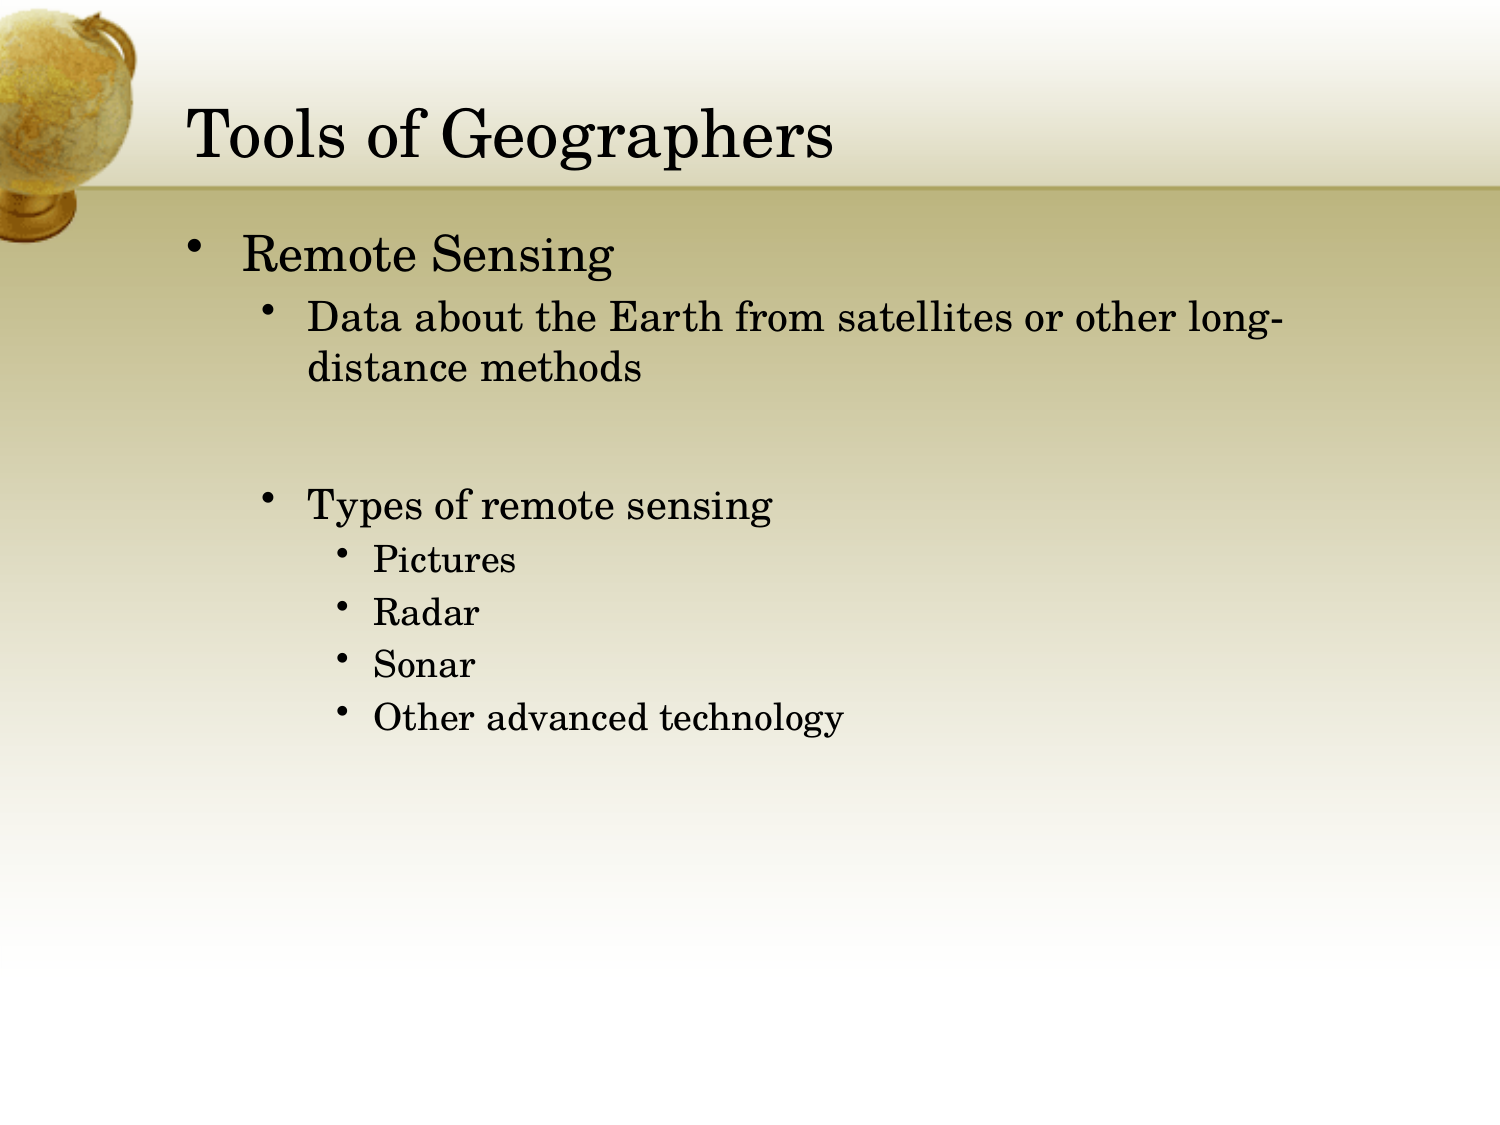

# Tools of Geographers
Remote Sensing
Data about the Earth from satellites or other long-distance methods

Types of remote sensing
Pictures
Radar
Sonar
Other advanced technology